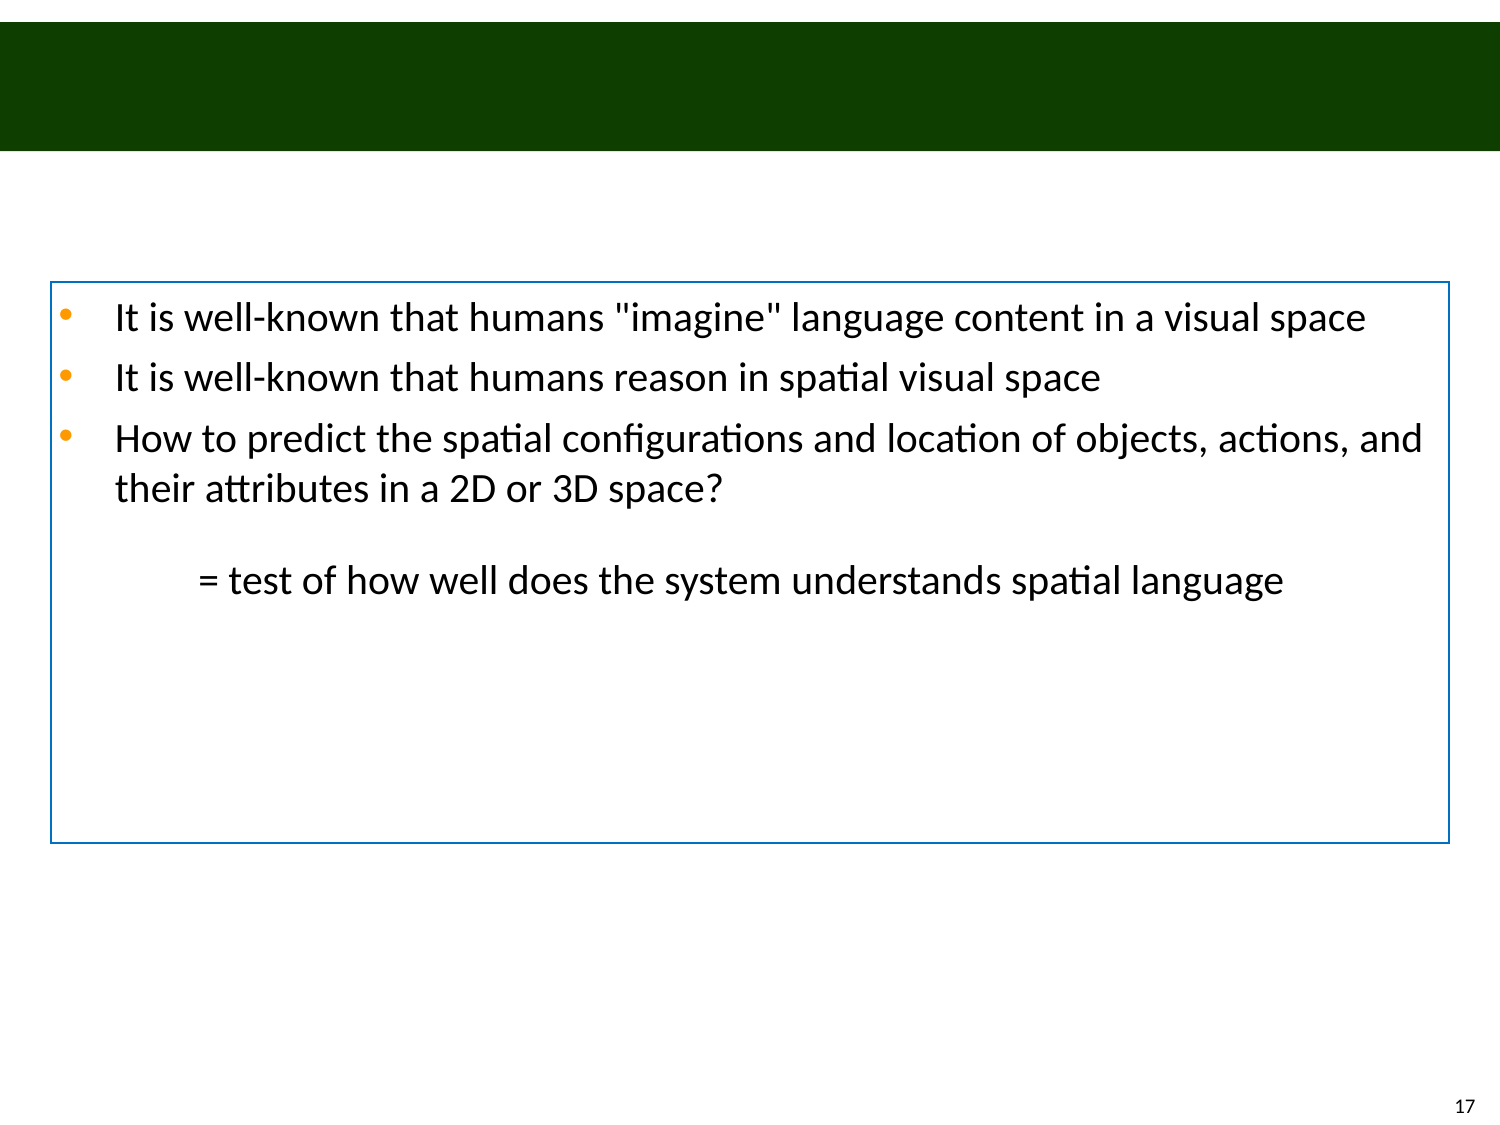

It is well-known that humans "imagine" language content in a visual space
It is well-known that humans reason in spatial visual space
How to predict the spatial configurations and location of objects, actions, and their attributes in a 2D or 3D space?

 = test of how well does the system understands spatial language
17